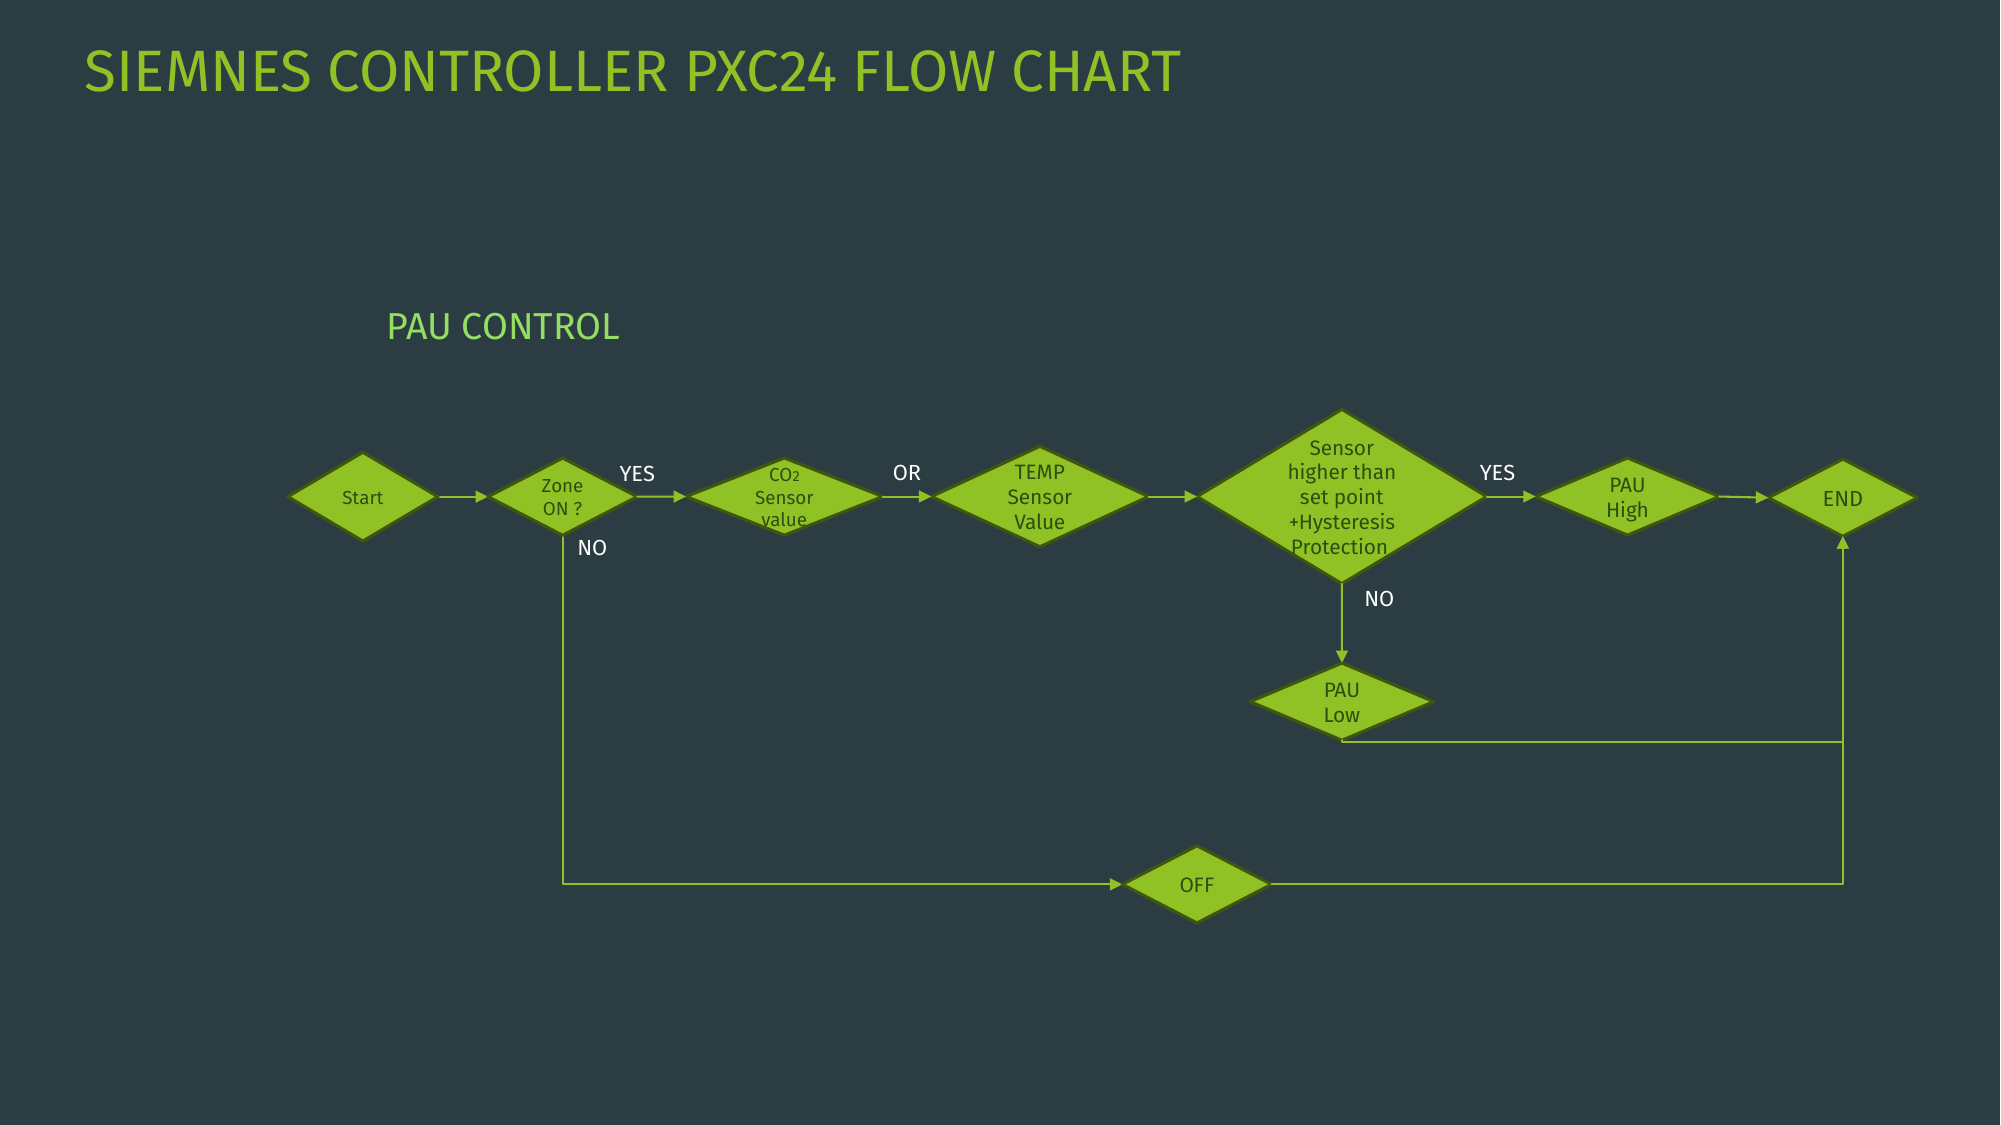

SIEMNES CONTROLLER PXC24 FLOW CHART
PAU CONTROL
Sensor higher than set point +Hysteresis Protection
TEMP Sensor Value
OR
YES
Start
YES
PAU
High
CO2 Sensor value
Zone ON ?
END
NO
NO
PAU
Low
OFF